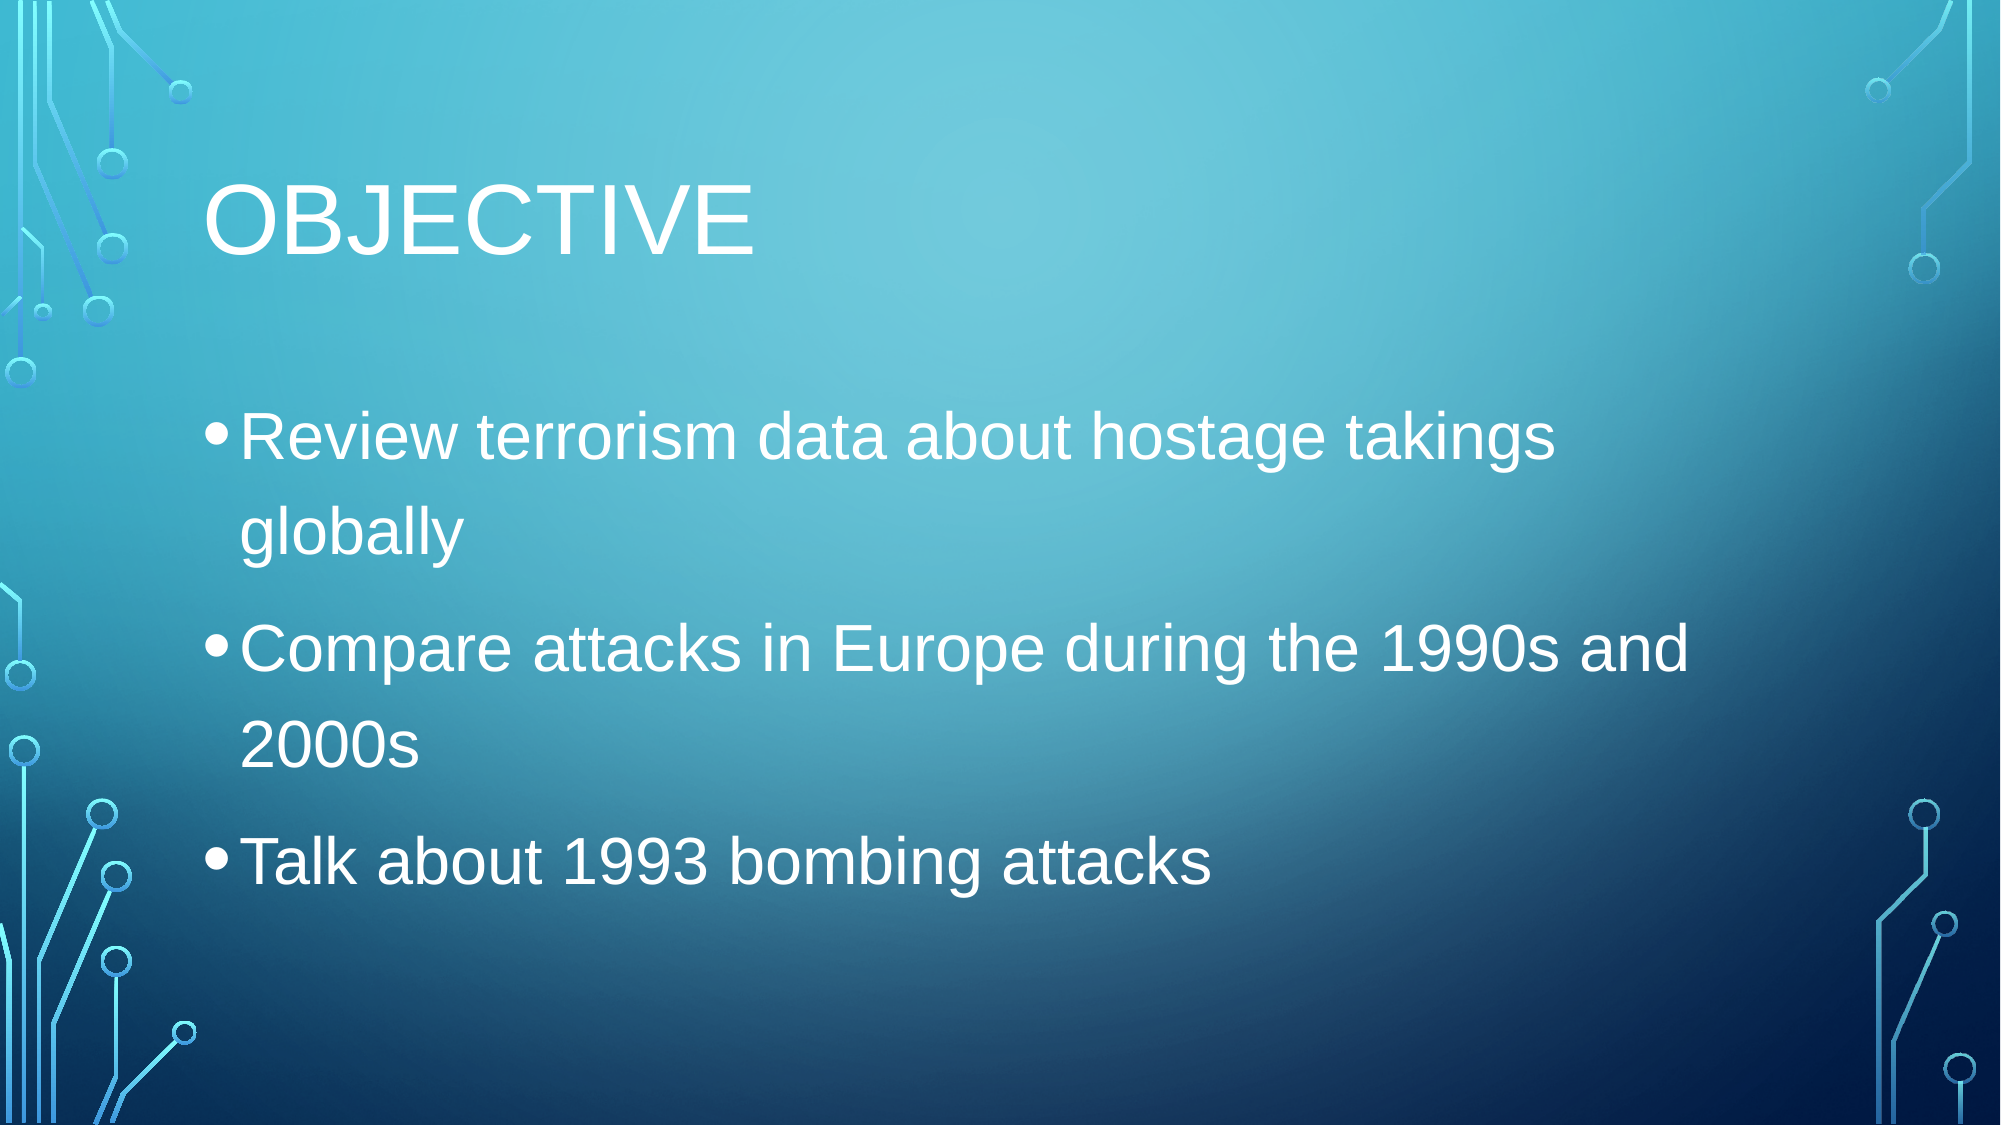

# objective
Review terrorism data about hostage takings globally
Compare attacks in Europe during the 1990s and 2000s
Talk about 1993 bombing attacks